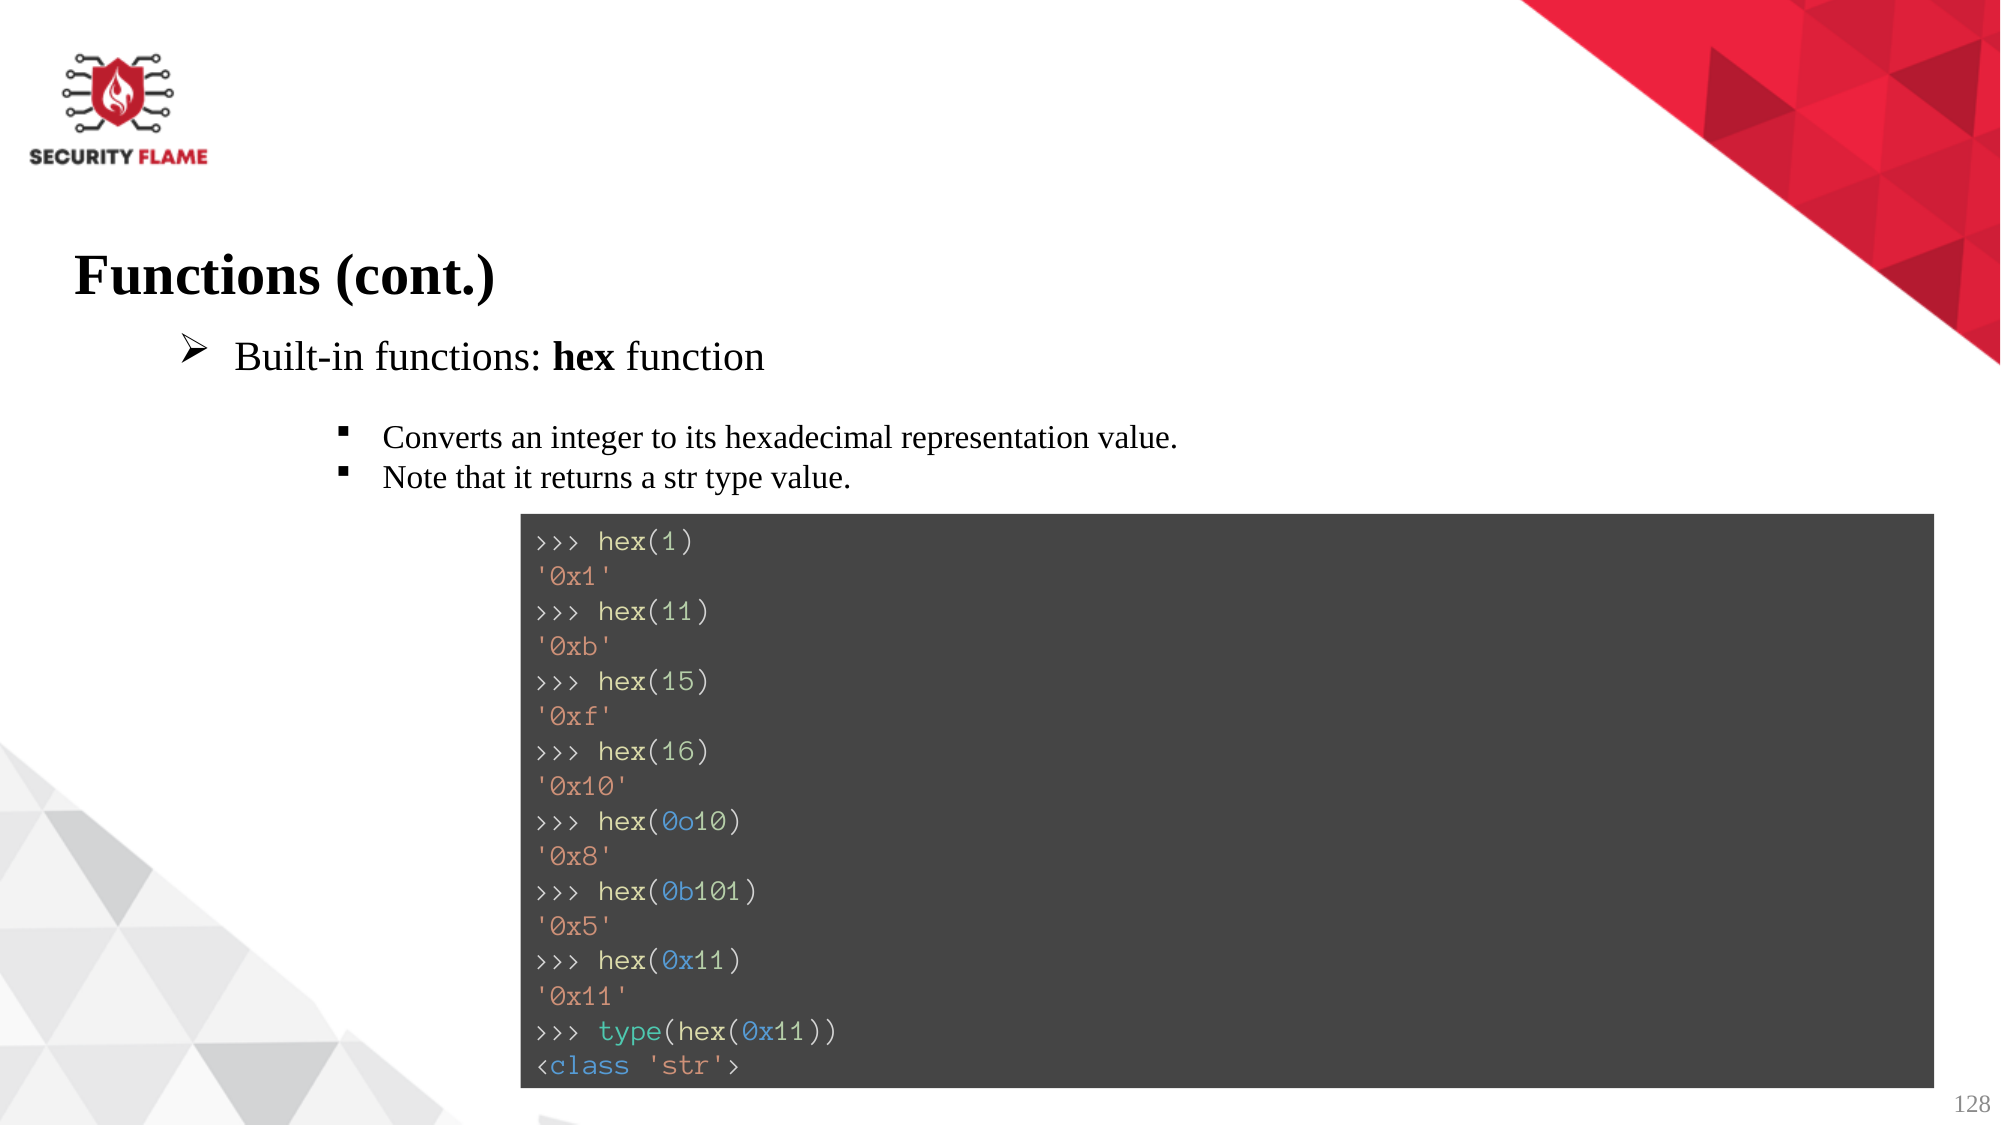

Functions (cont.)
Built-in functions: hex function
Converts an integer to its hexadecimal representation value.
Note that it returns a str type value.
>>> hex(1)
'0x1'
>>> hex(11)
'0xb'
>>> hex(15)
'0xf'
>>> hex(16)
'0x10'
>>> hex(0o10)
'0x8'
>>> hex(0b101)
'0x5'
>>> hex(0x11)
'0x11'
>>> type(hex(0x11))
<class 'str'>
128